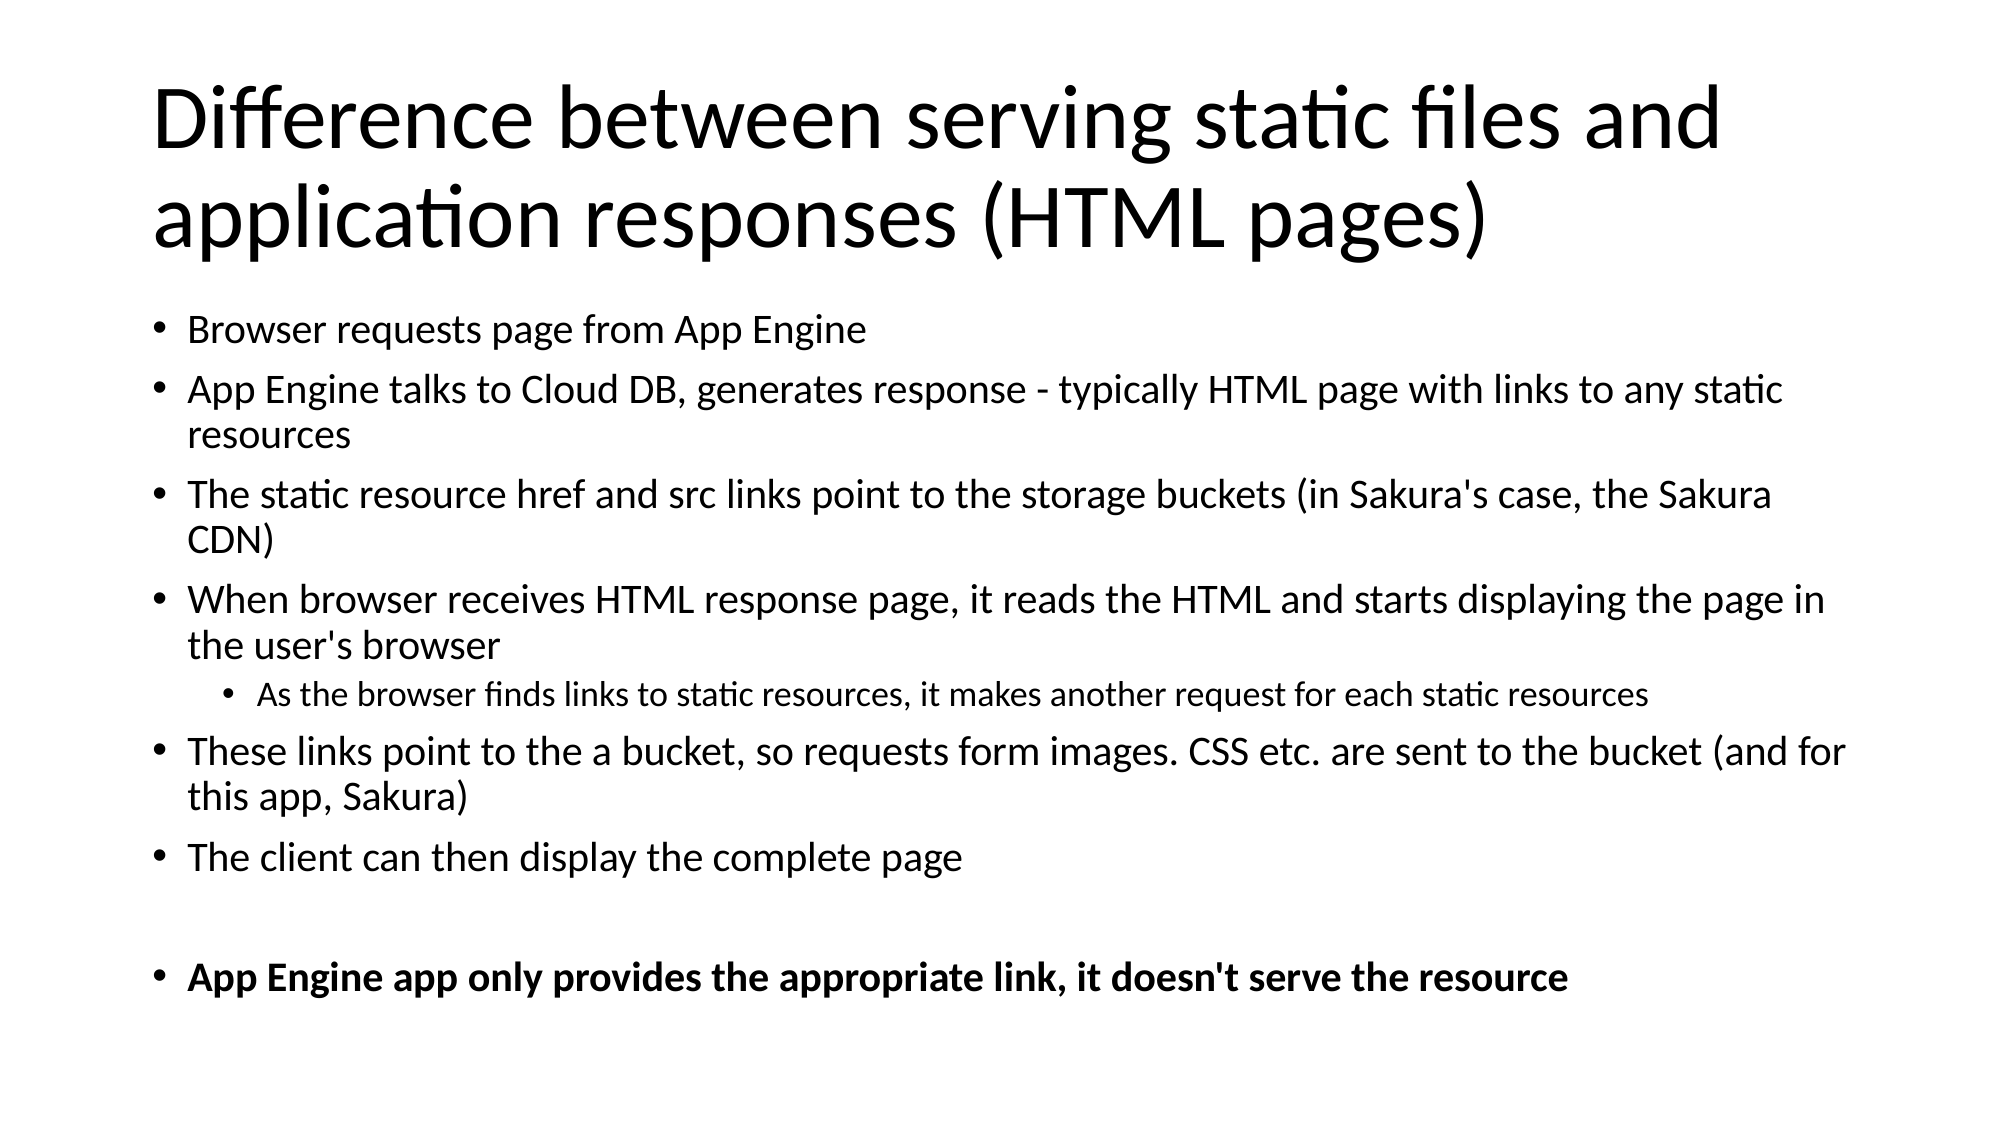

# Difference between serving static files and application responses (HTML pages)
Browser requests page from App Engine
App Engine talks to Cloud DB, generates response - typically HTML page with links to any static resources
The static resource href and src links point to the storage buckets (in Sakura's case, the Sakura CDN)
When browser receives HTML response page, it reads the HTML and starts displaying the page in the user's browser
As the browser finds links to static resources, it makes another request for each static resources
These links point to the a bucket, so requests form images. CSS etc. are sent to the bucket (and for this app, Sakura)
The client can then display the complete page

App Engine app only provides the appropriate link, it doesn't serve the resource